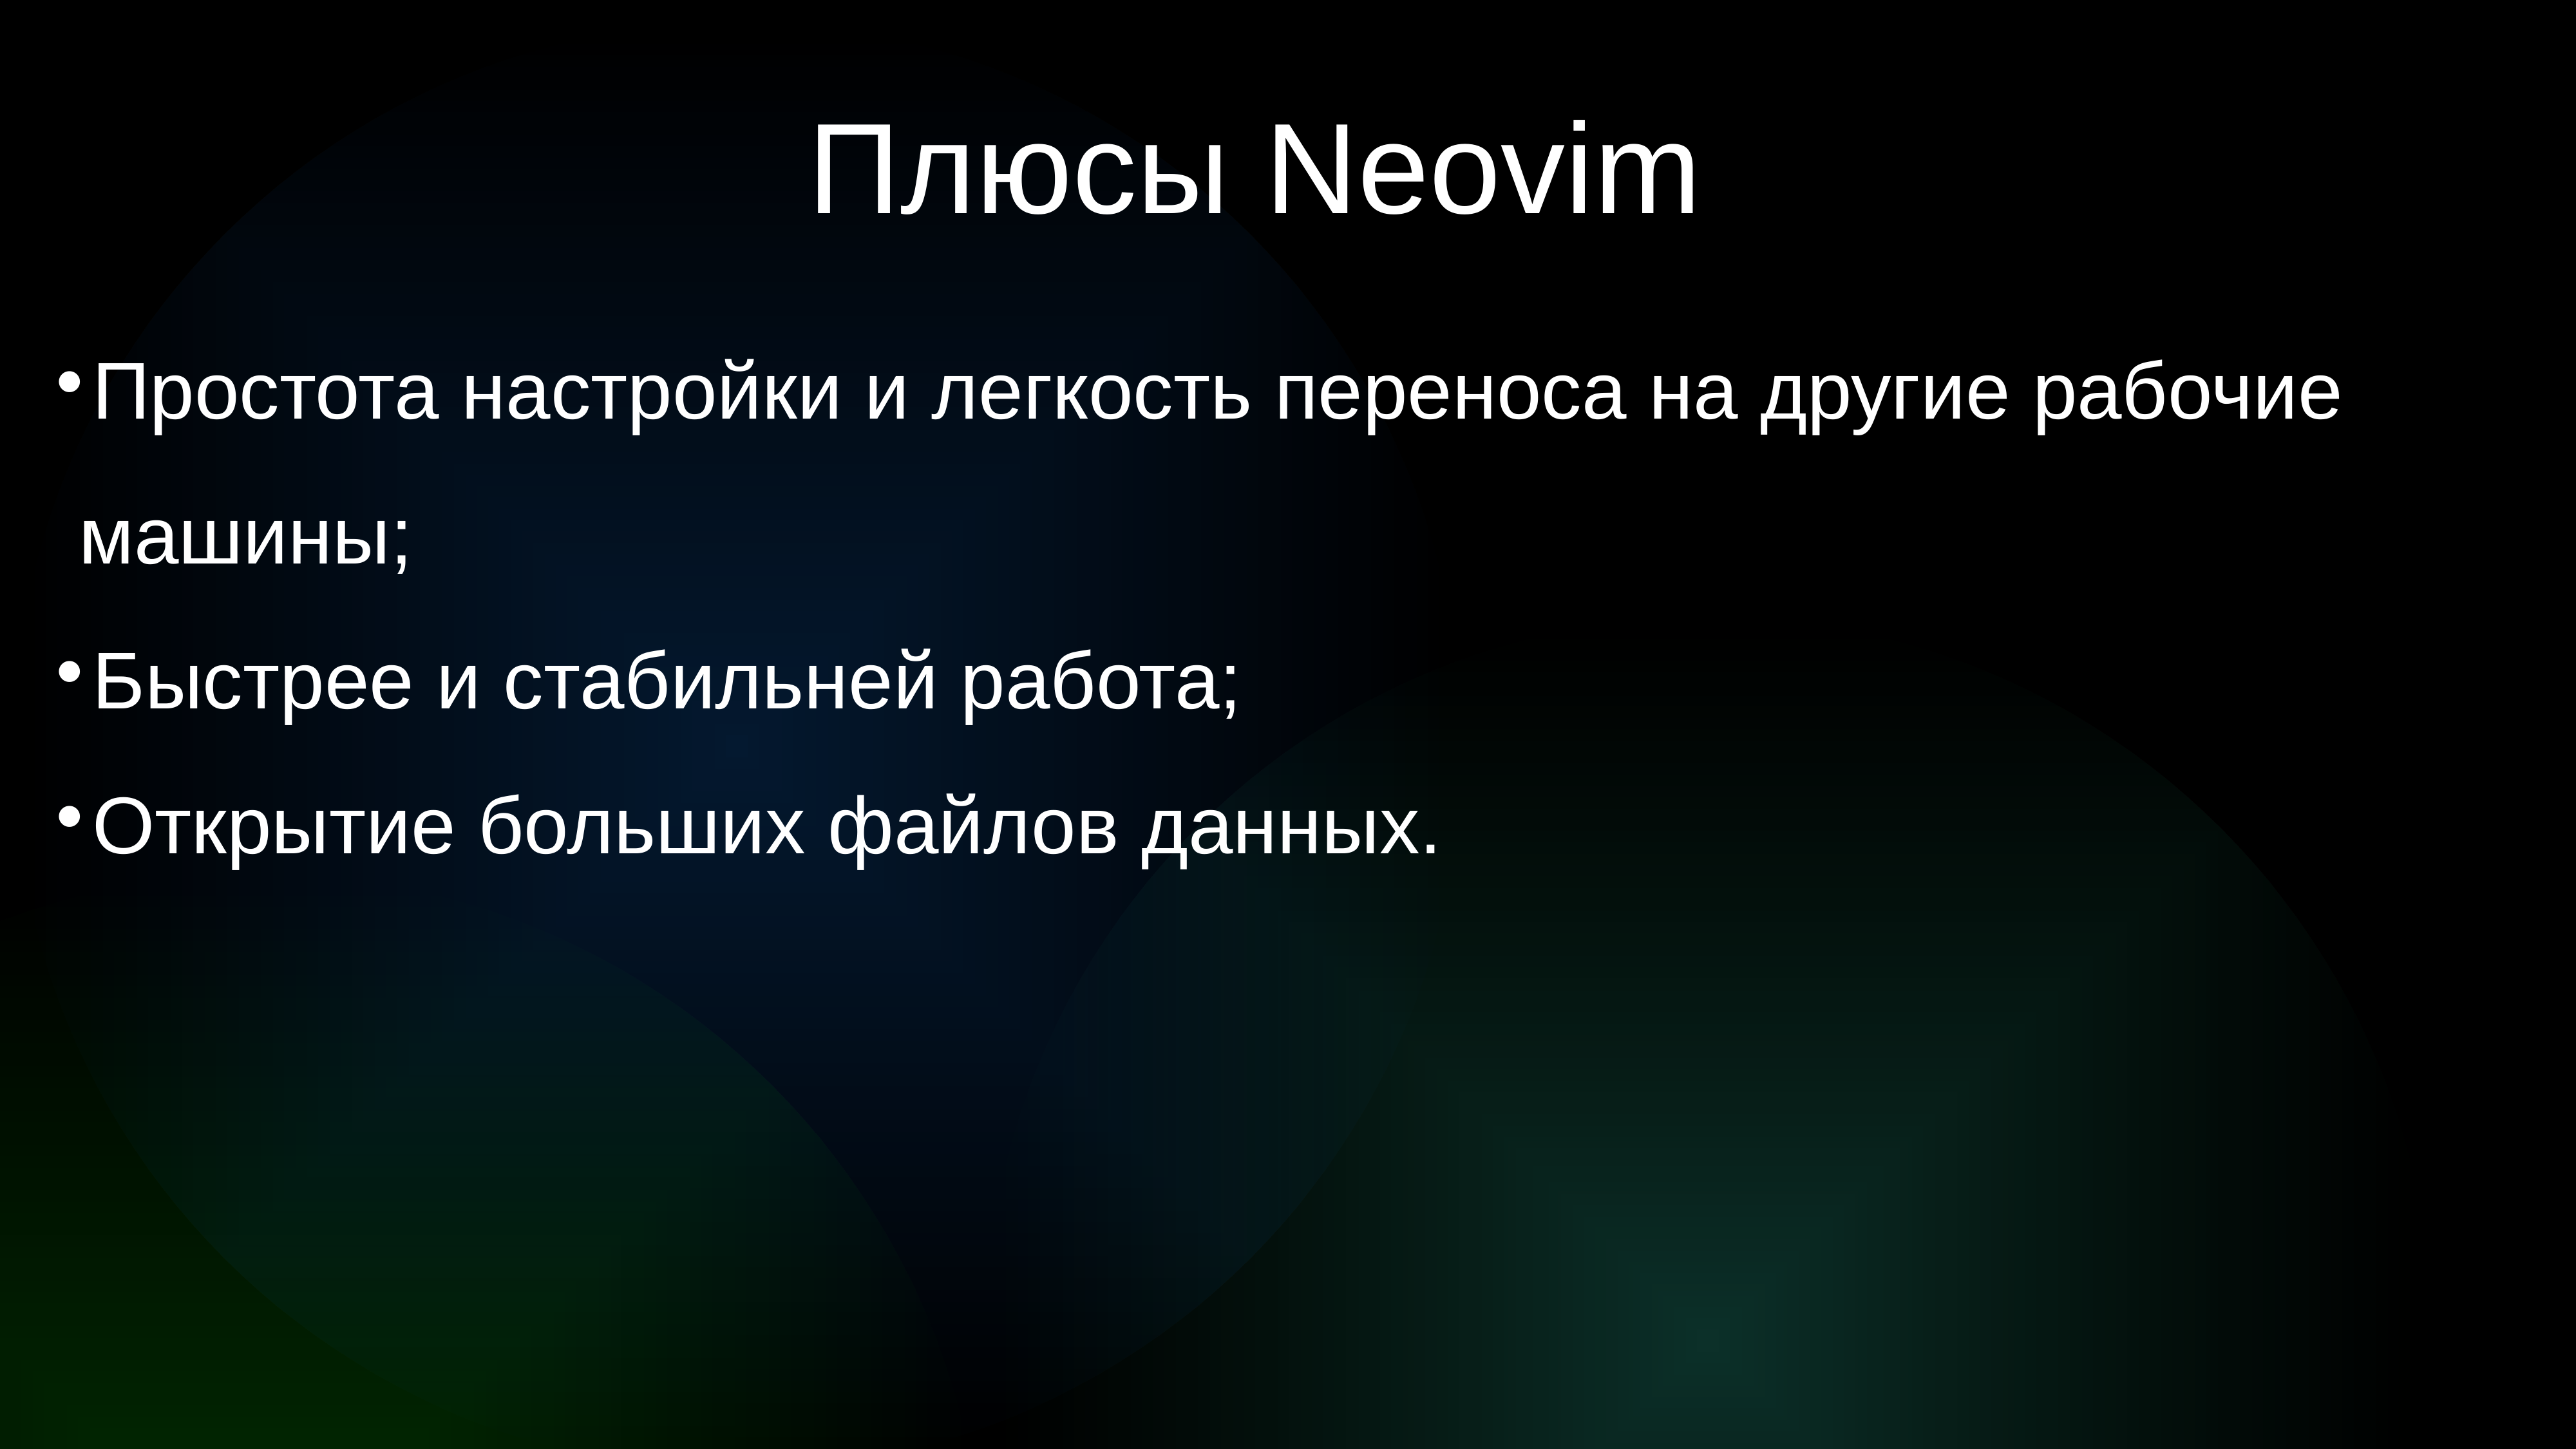

Плюсы Neovim
Простота настройки и легкость переноса на другие рабочие машины;
Быстрее и стабильней работа;
Открытие больших файлов данных.